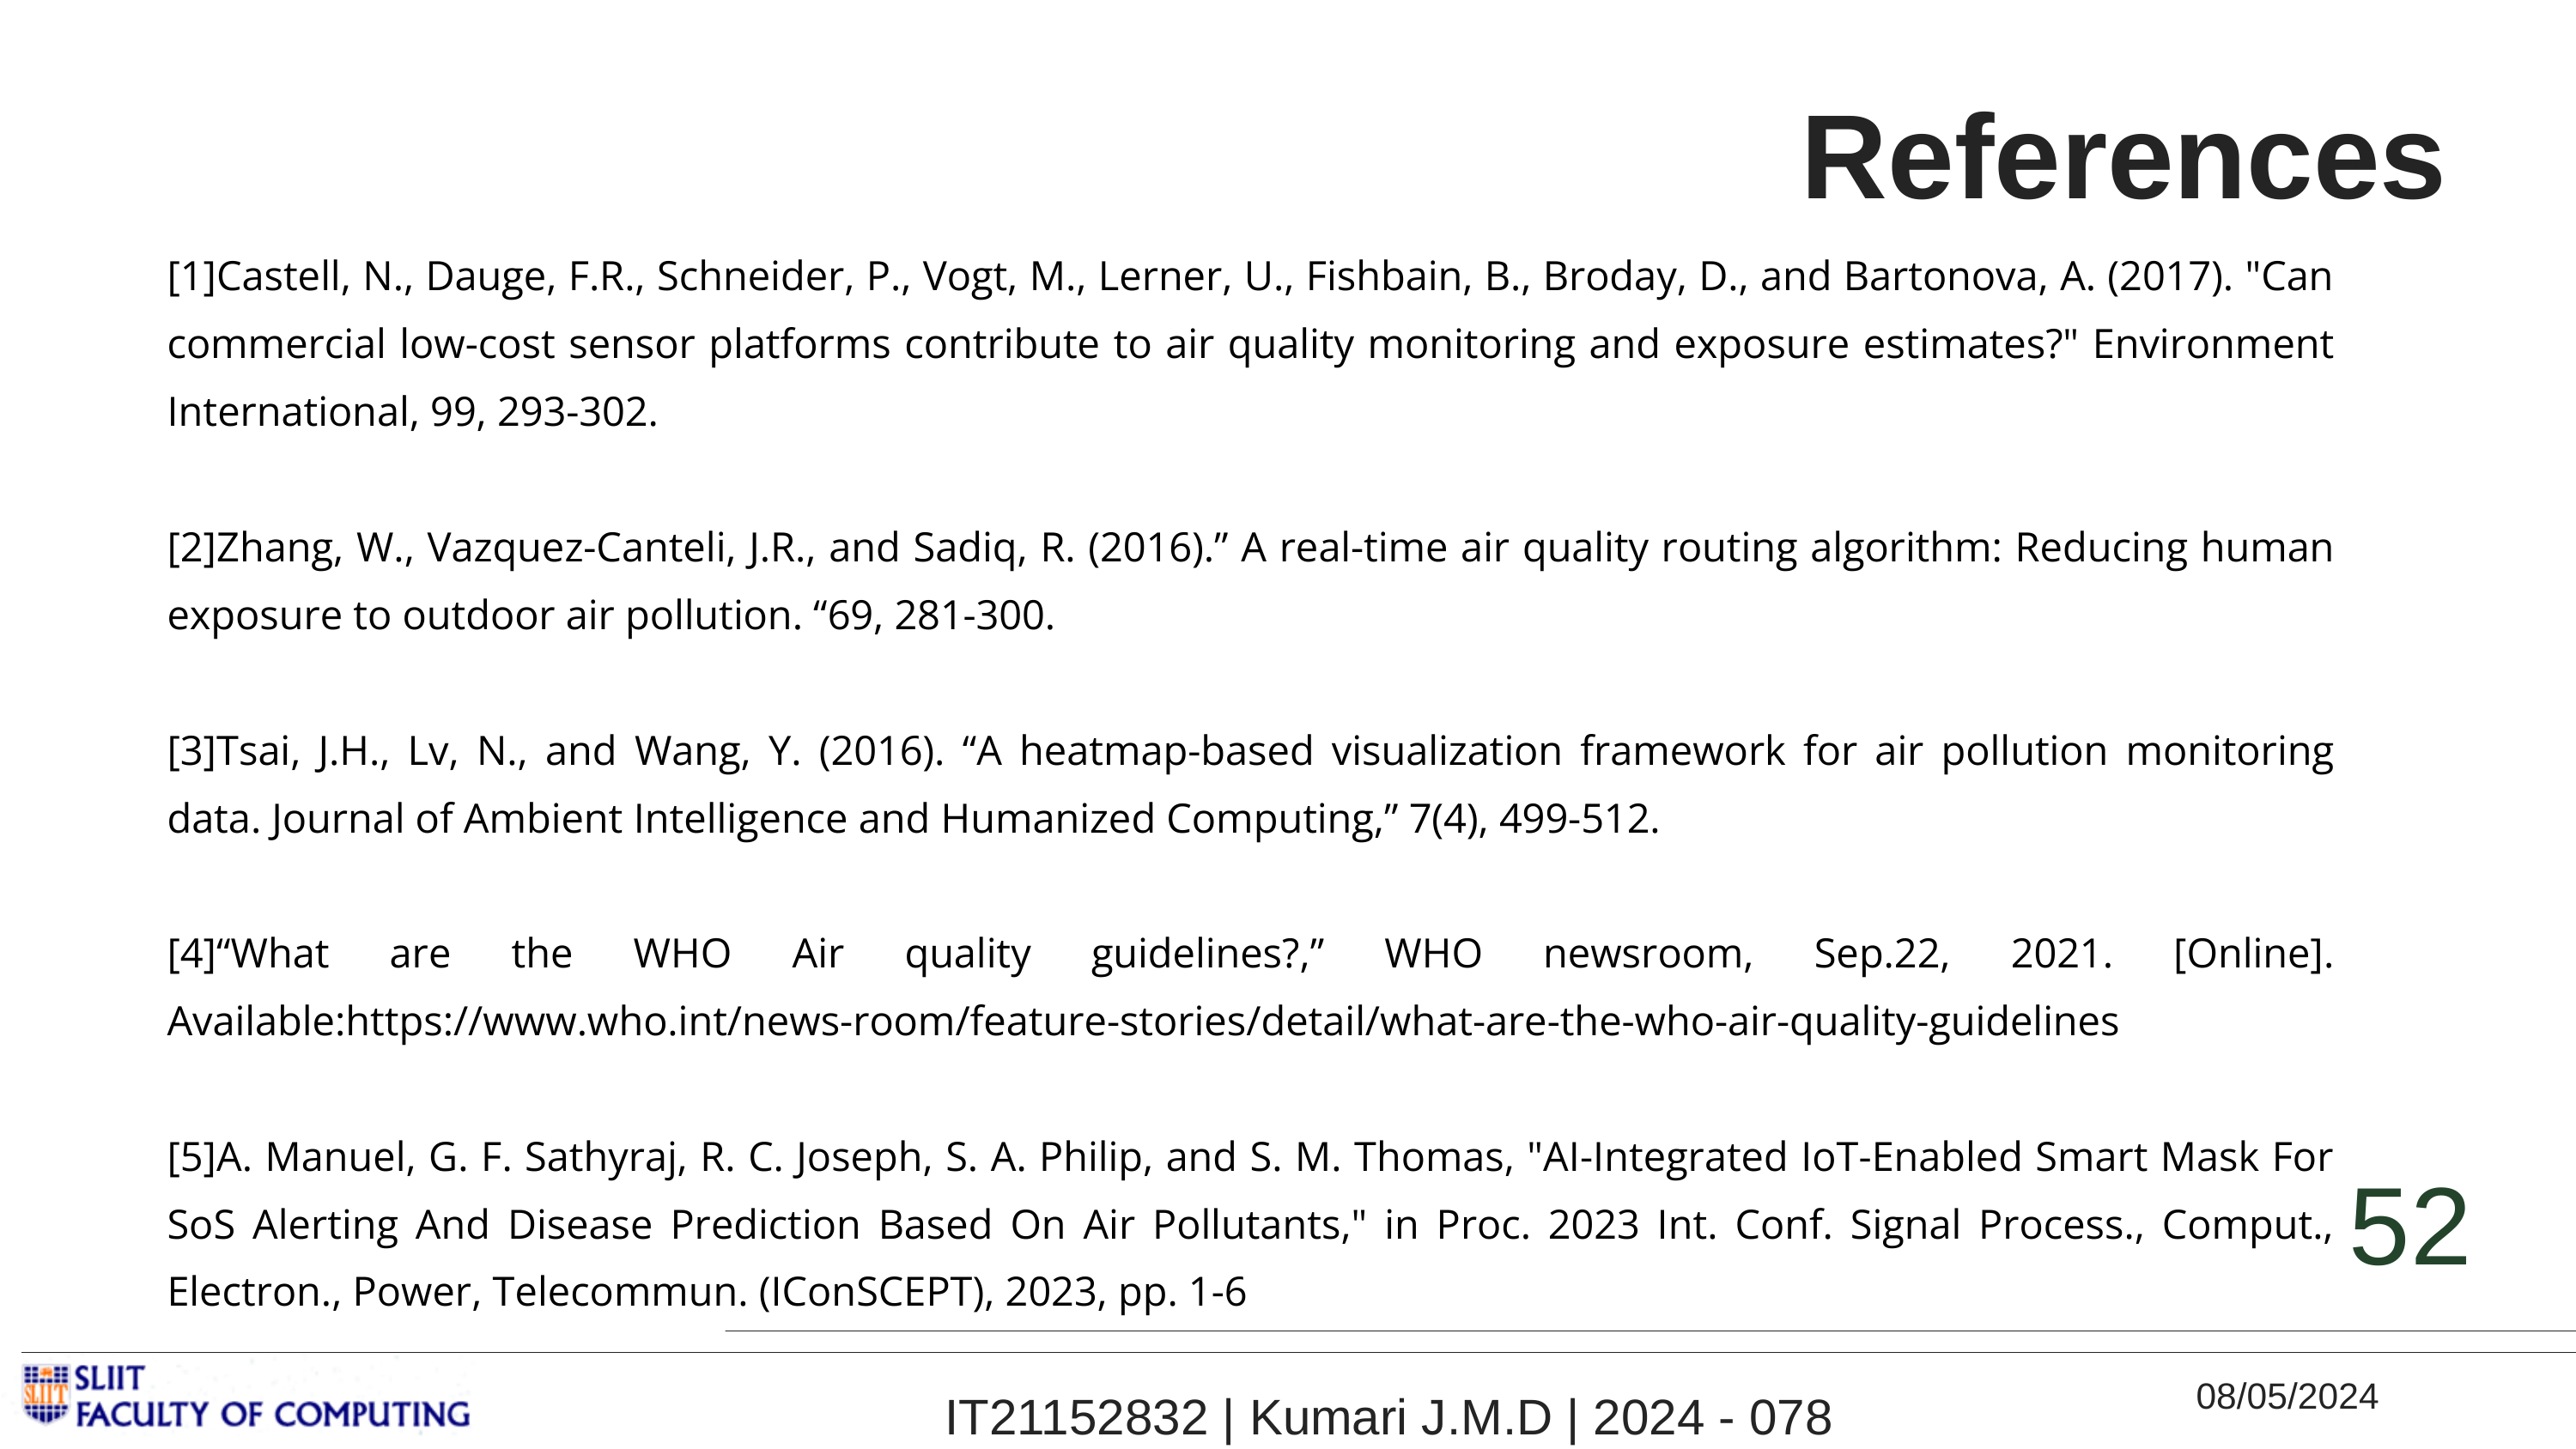

References

[1]Castell, N., Dauge, F.R., Schneider, P., Vogt, M., Lerner, U., Fishbain, B., Broday, D., and Bartonova, A. (2017). "Can commercial low-cost sensor platforms contribute to air quality monitoring and exposure estimates?" Environment International, 99, 293-302.

[2]Zhang, W., Vazquez-Canteli, J.R., and Sadiq, R. (2016).” A real-time air quality routing algorithm: Reducing human exposure to outdoor air pollution. “69, 281-300.

[3]Tsai, J.H., Lv, N., and Wang, Y. (2016). “A heatmap-based visualization framework for air pollution monitoring data. Journal of Ambient Intelligence and Humanized Computing,” 7(4), 499-512.

[4]“What are the WHO Air quality guidelines?,” WHO newsroom, Sep.22, 2021. [Online]. Available:https://www.who.int/news-room/feature-stories/detail/what-are-the-who-air-quality-guidelines

[5]A. Manuel, G. F. Sathyraj, R. C. Joseph, S. A. Philip, and S. M. Thomas, "AI-Integrated IoT-Enabled Smart Mask For SoS Alerting And Disease Prediction Based On Air Pollutants," in Proc. 2023 Int. Conf. Signal Process., Comput., Electron., Power, Telecommun. (IConSCEPT), 2023, pp. 1-6
52

08/05/2024
IT21152832 | Kumari J.M.D | 2024 - 078